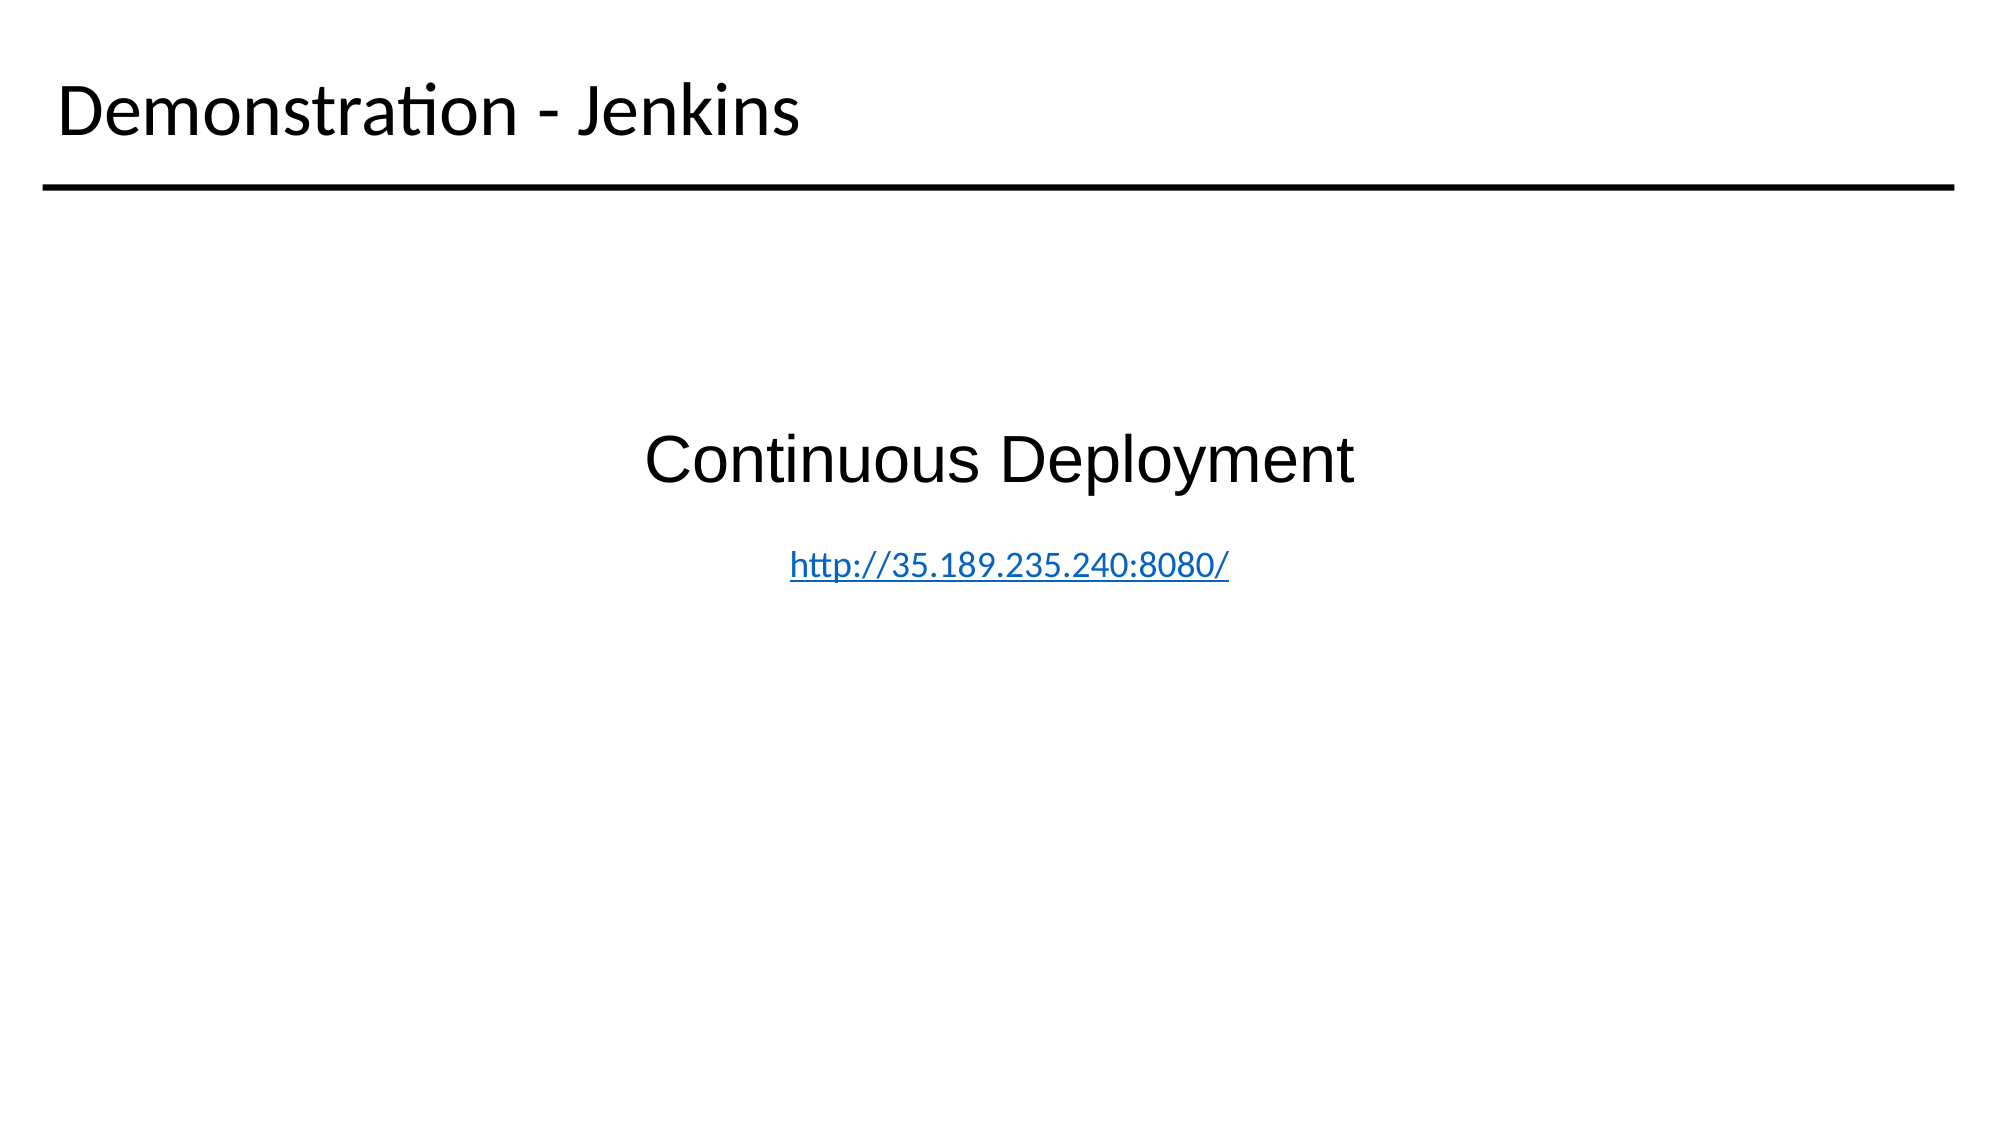

# Demonstration - Jenkins

Continuous Deployment
http://35.189.235.240:8080/